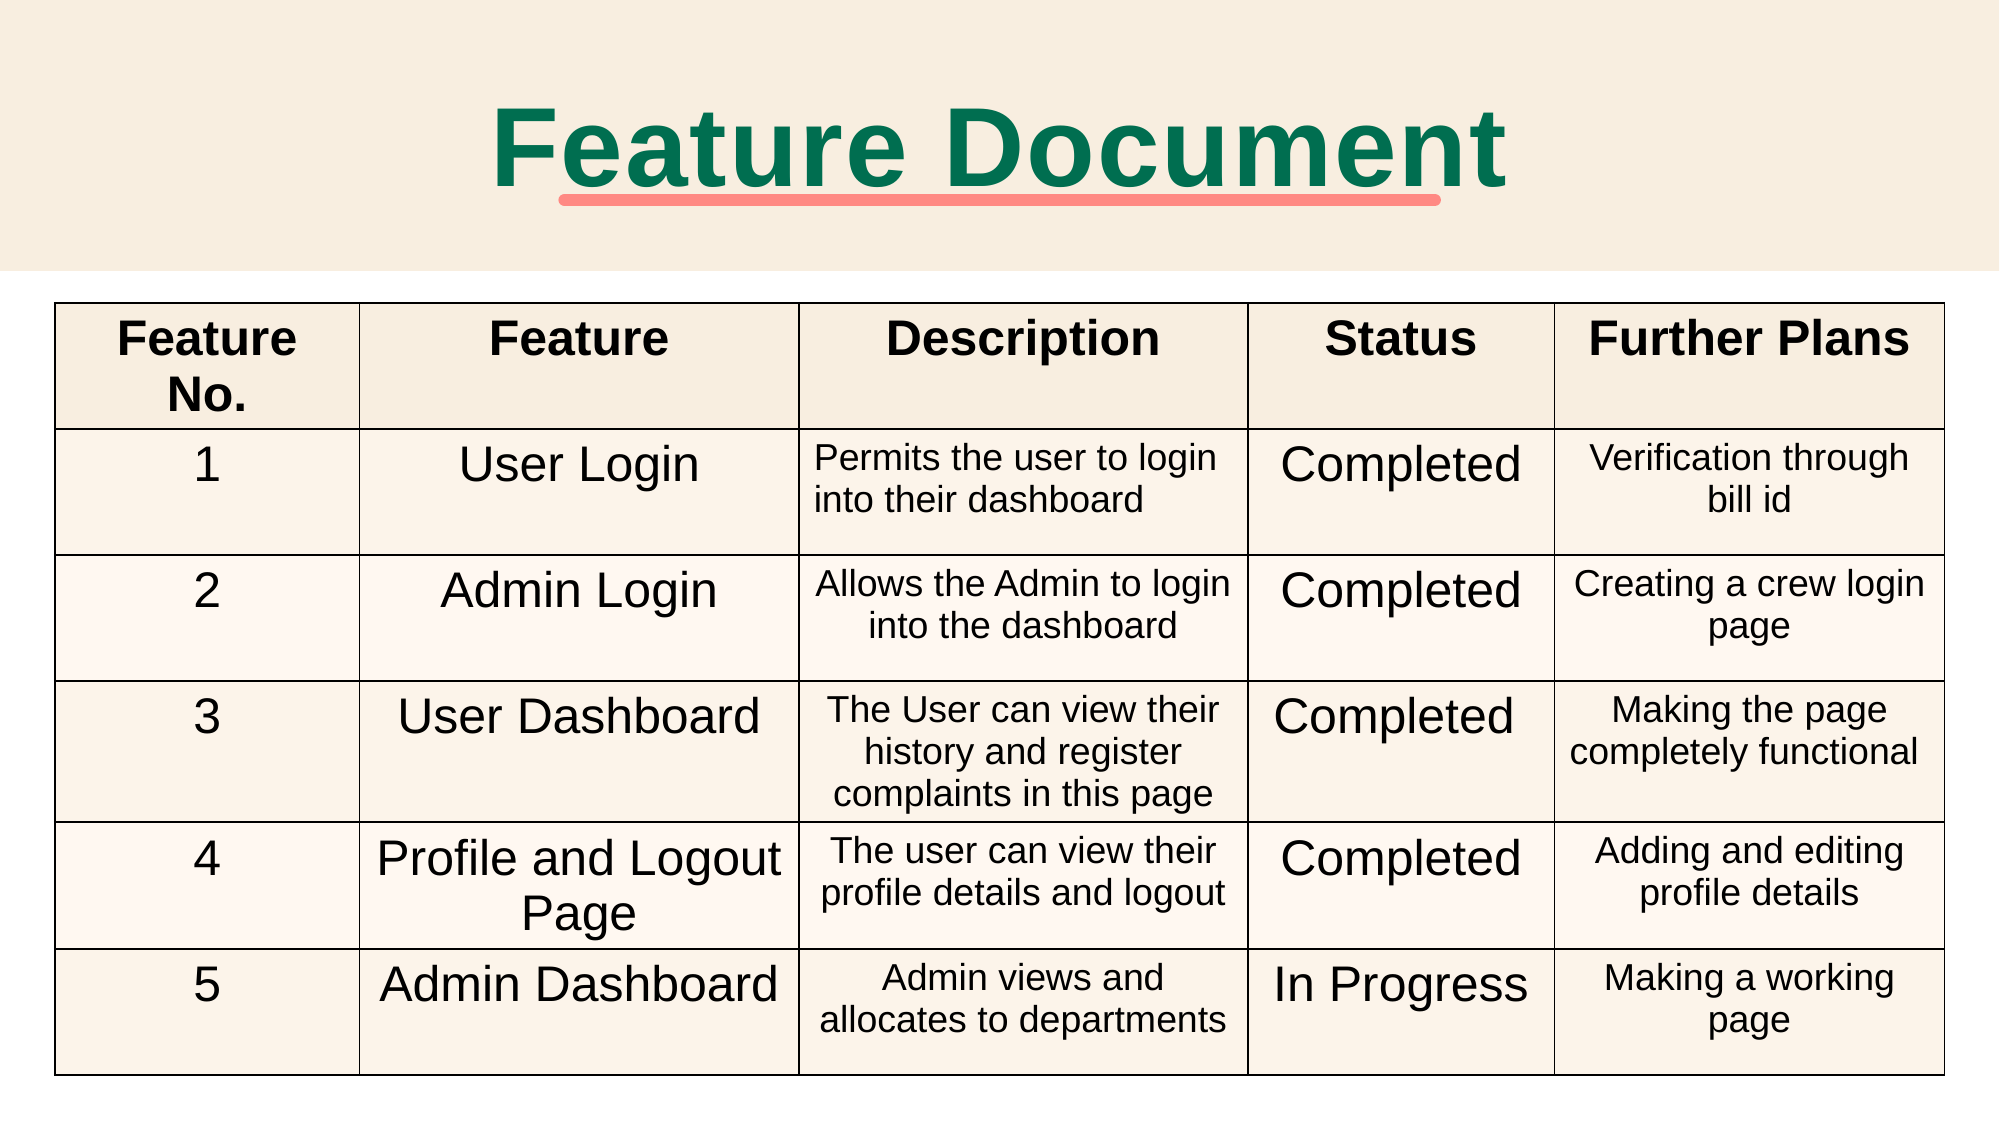

# Feature Document
| Feature No. | Feature | Description | Status | Further Plans |
| --- | --- | --- | --- | --- |
| 1 | User Login | Permits the user to login into their dashboard | Completed | Verification through bill id |
| 2 | Admin Login | Allows the Admin to login into the dashboard | Completed | Creating a crew login page |
| 3 | User Dashboard | The User can view their history and register complaints in this page | Completed | Making the page completely functional |
| 4 | Profile and Logout Page | The user can view their profile details and logout | Completed | Adding and editing profile details |
| 5 | Admin Dashboard | Admin views and allocates to departments | In Progress | Making a working page |